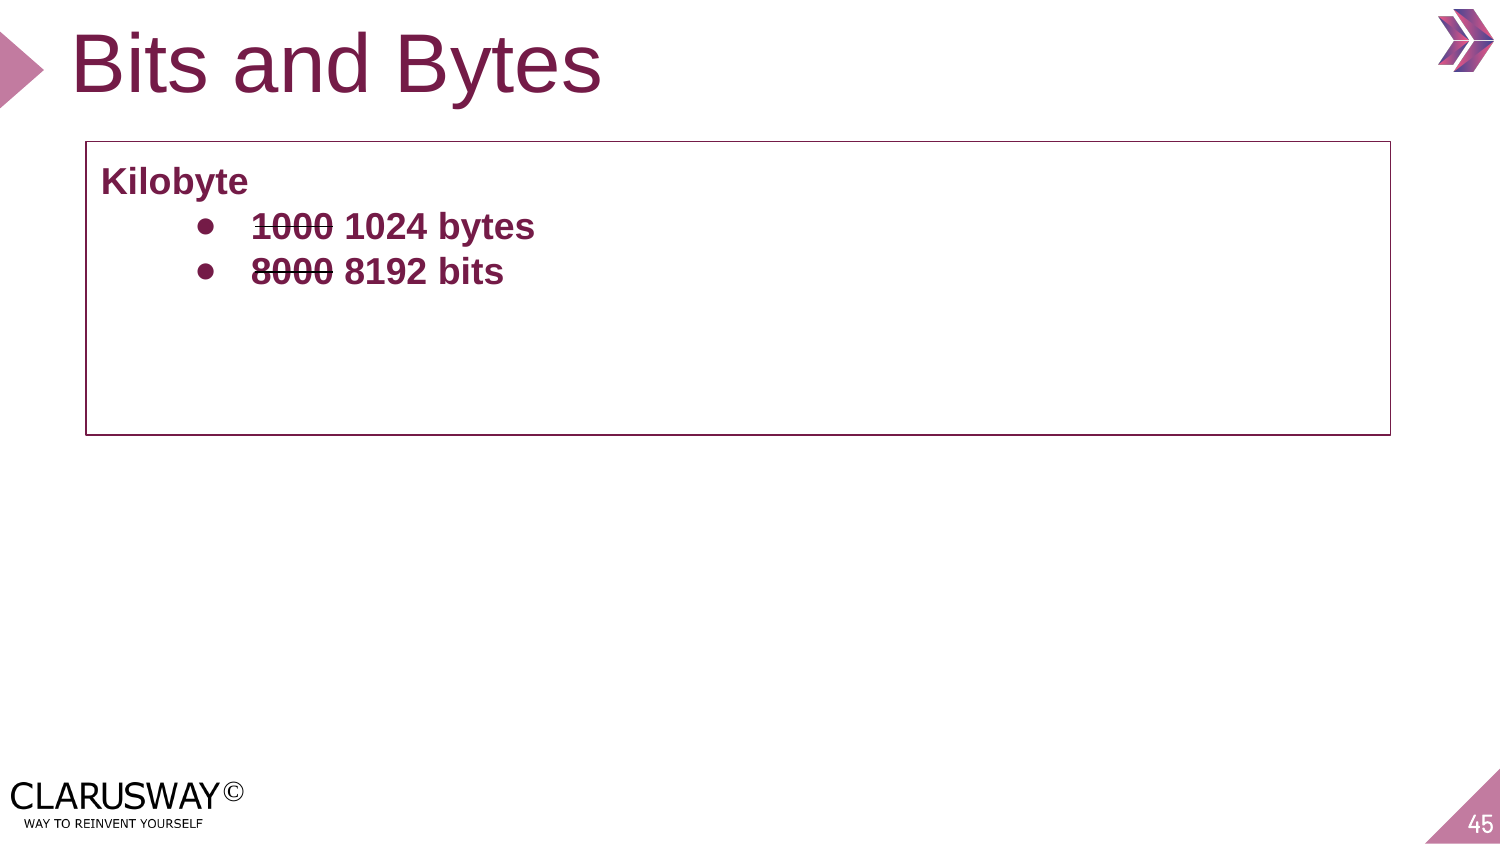

Bits and Bytes
Kilobyte
1000 1024 bytes
8000 8192 bits

45